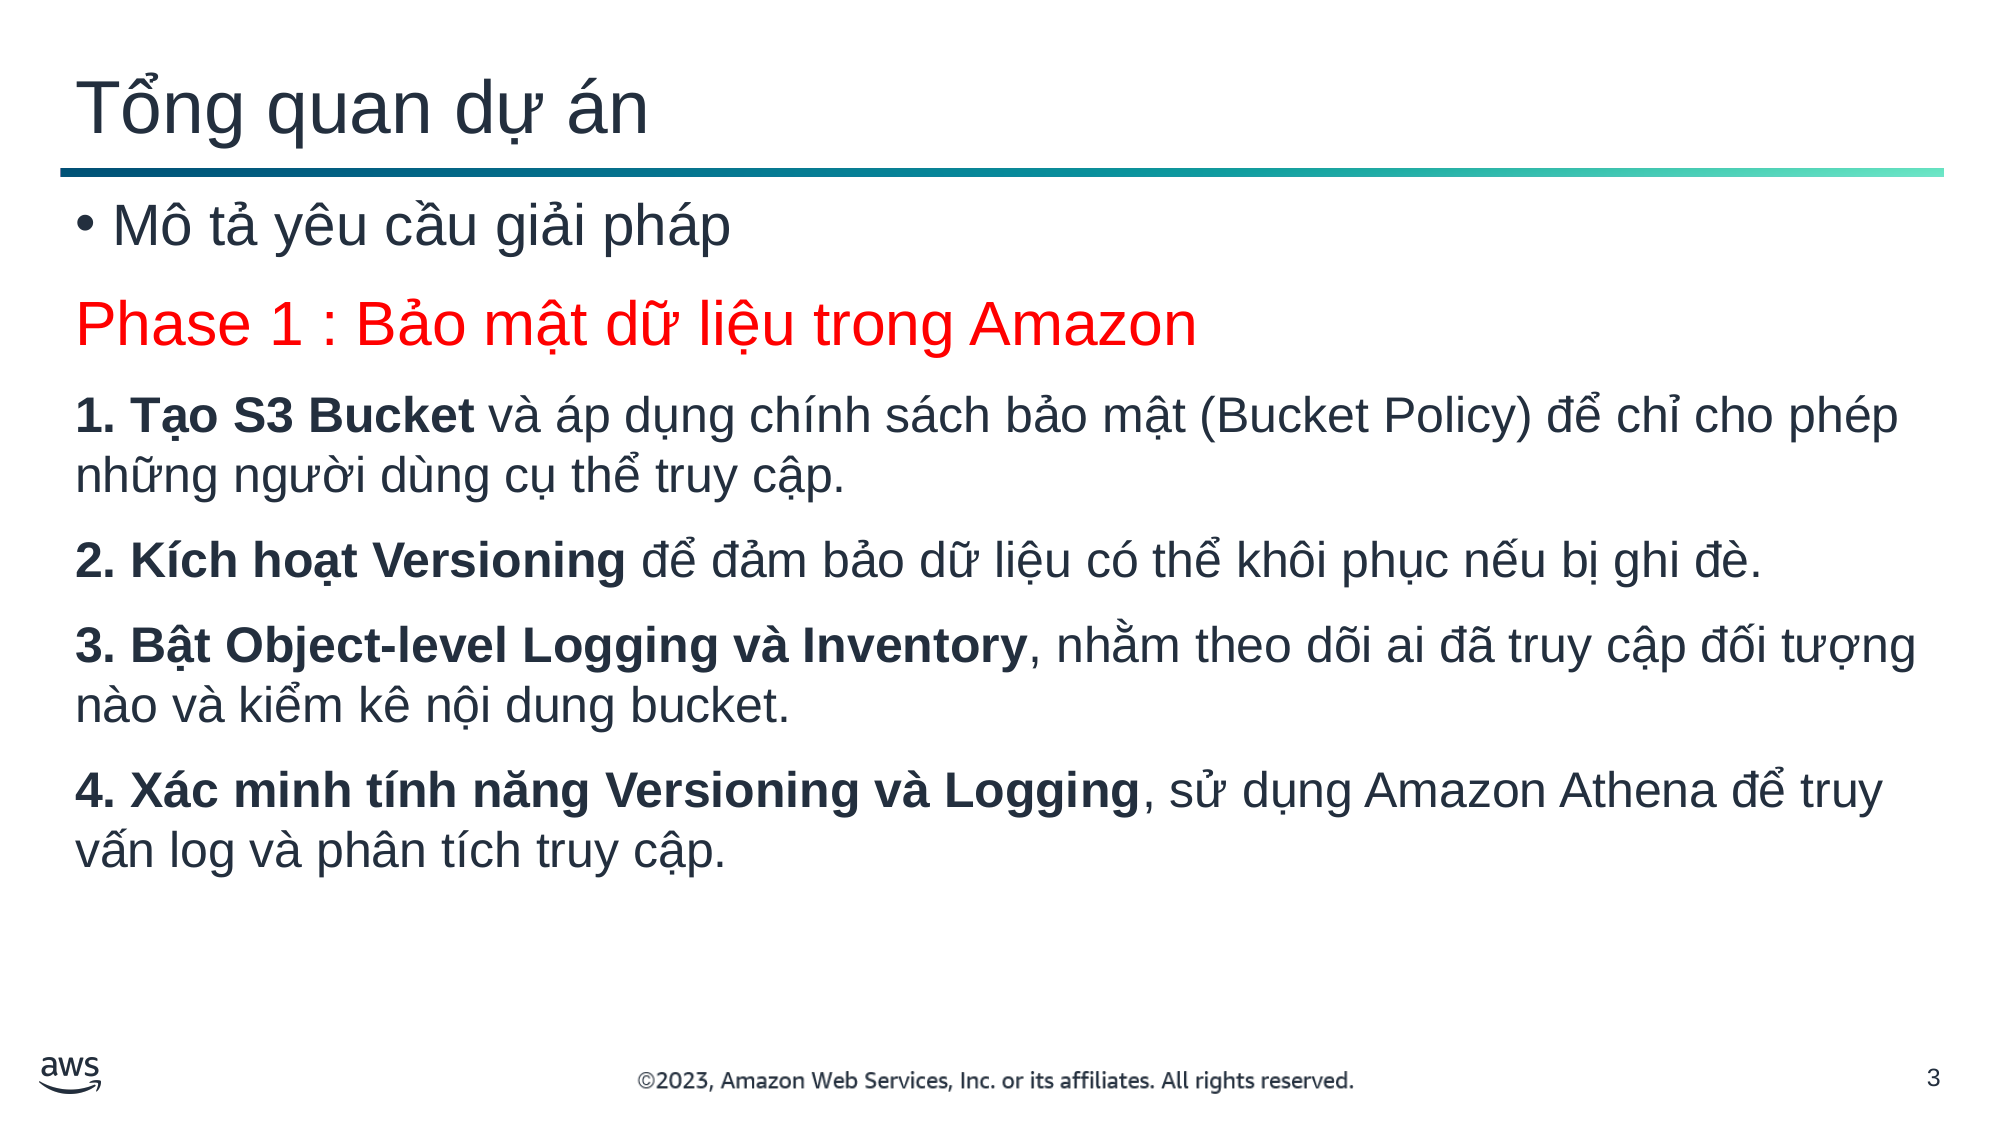

Tổng quan dự án
Mô tả yêu cầu giải pháp
Phase 1 : Bảo mật dữ liệu trong Amazon
1. Tạo S3 Bucket và áp dụng chính sách bảo mật (Bucket Policy) để chỉ cho phép những người dùng cụ thể truy cập.
2. Kích hoạt Versioning để đảm bảo dữ liệu có thể khôi phục nếu bị ghi đè.
3. Bật Object-level Logging và Inventory, nhằm theo dõi ai đã truy cập đối tượng nào và kiểm kê nội dung bucket.
4. Xác minh tính năng Versioning và Logging, sử dụng Amazon Athena để truy vấn log và phân tích truy cập.
3